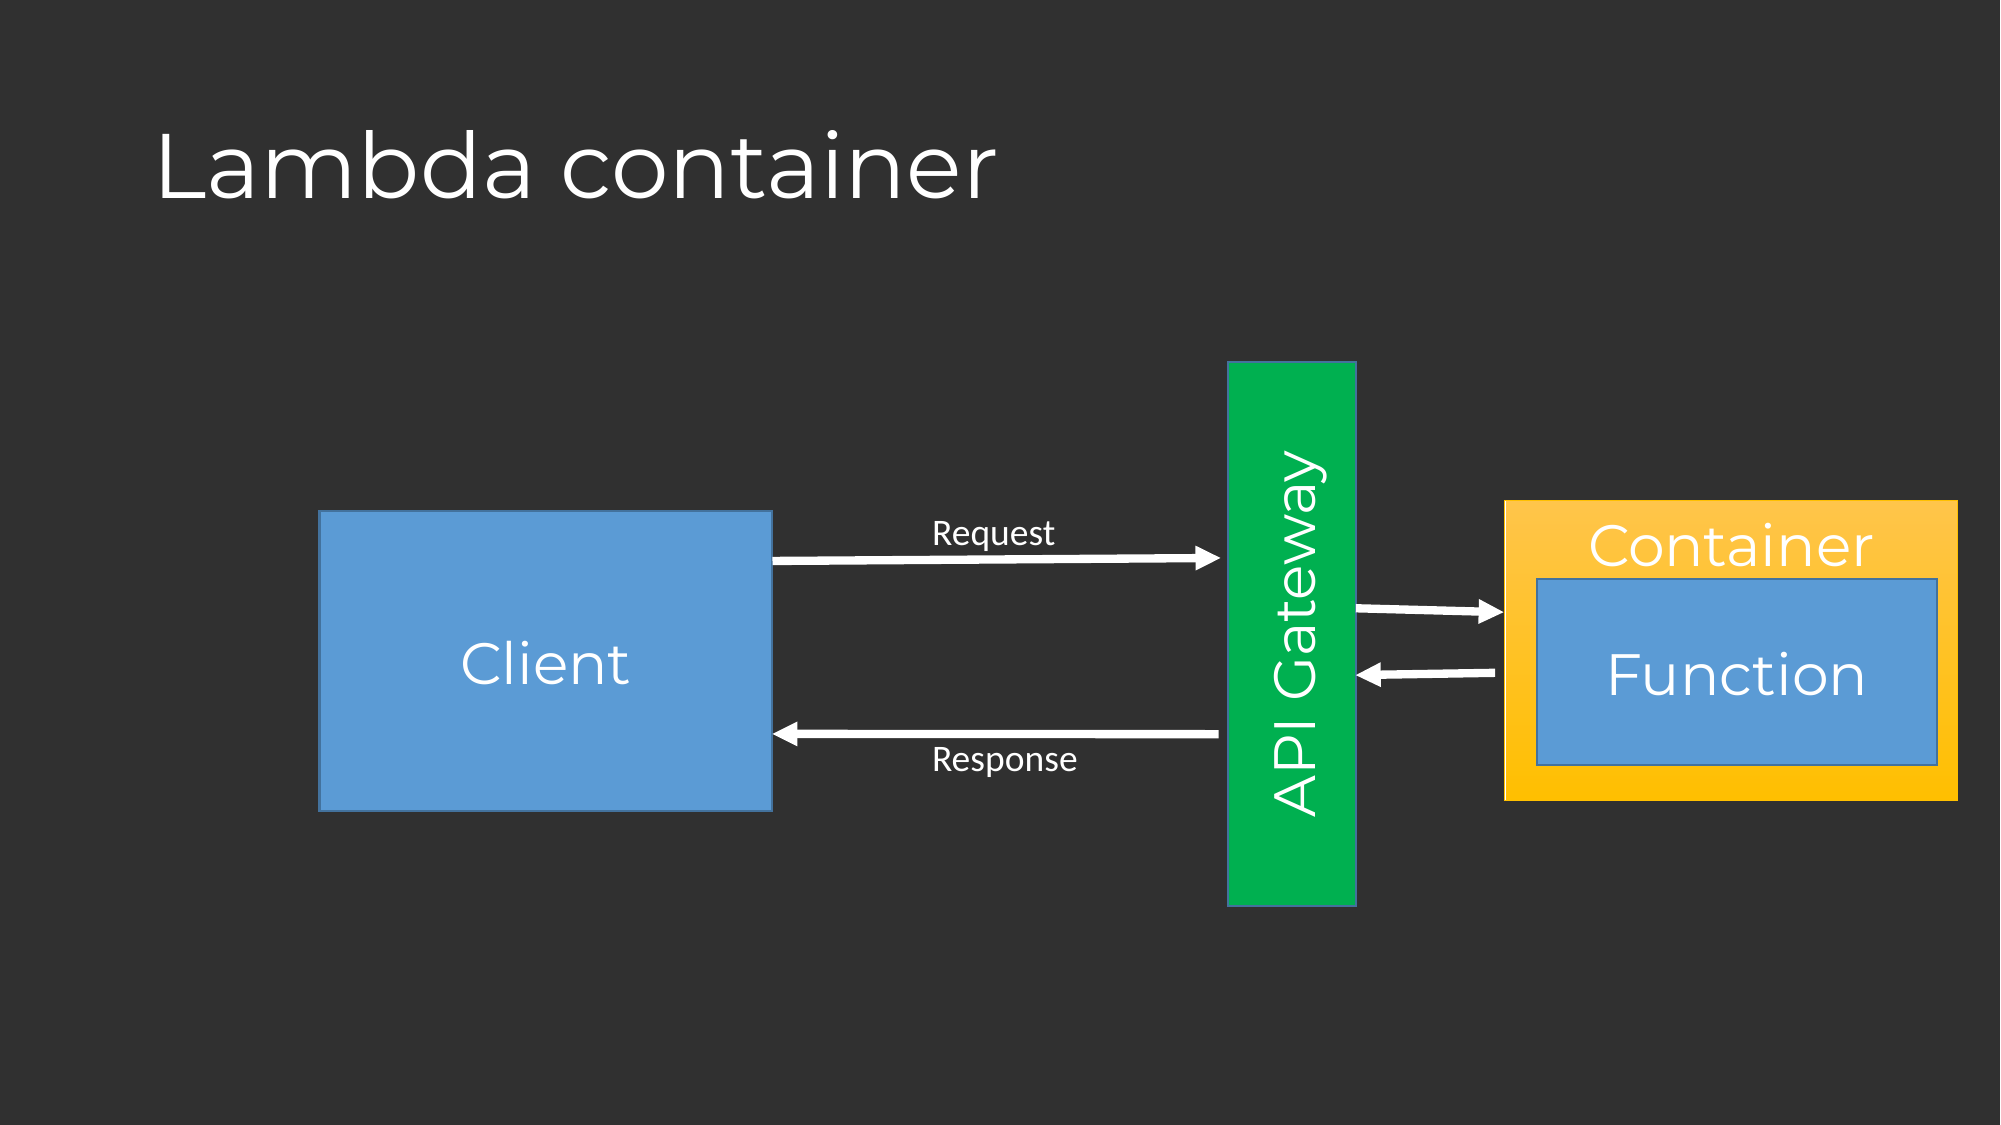

# Lambda container

API Gateway
Request
Container
Client
Function
Response